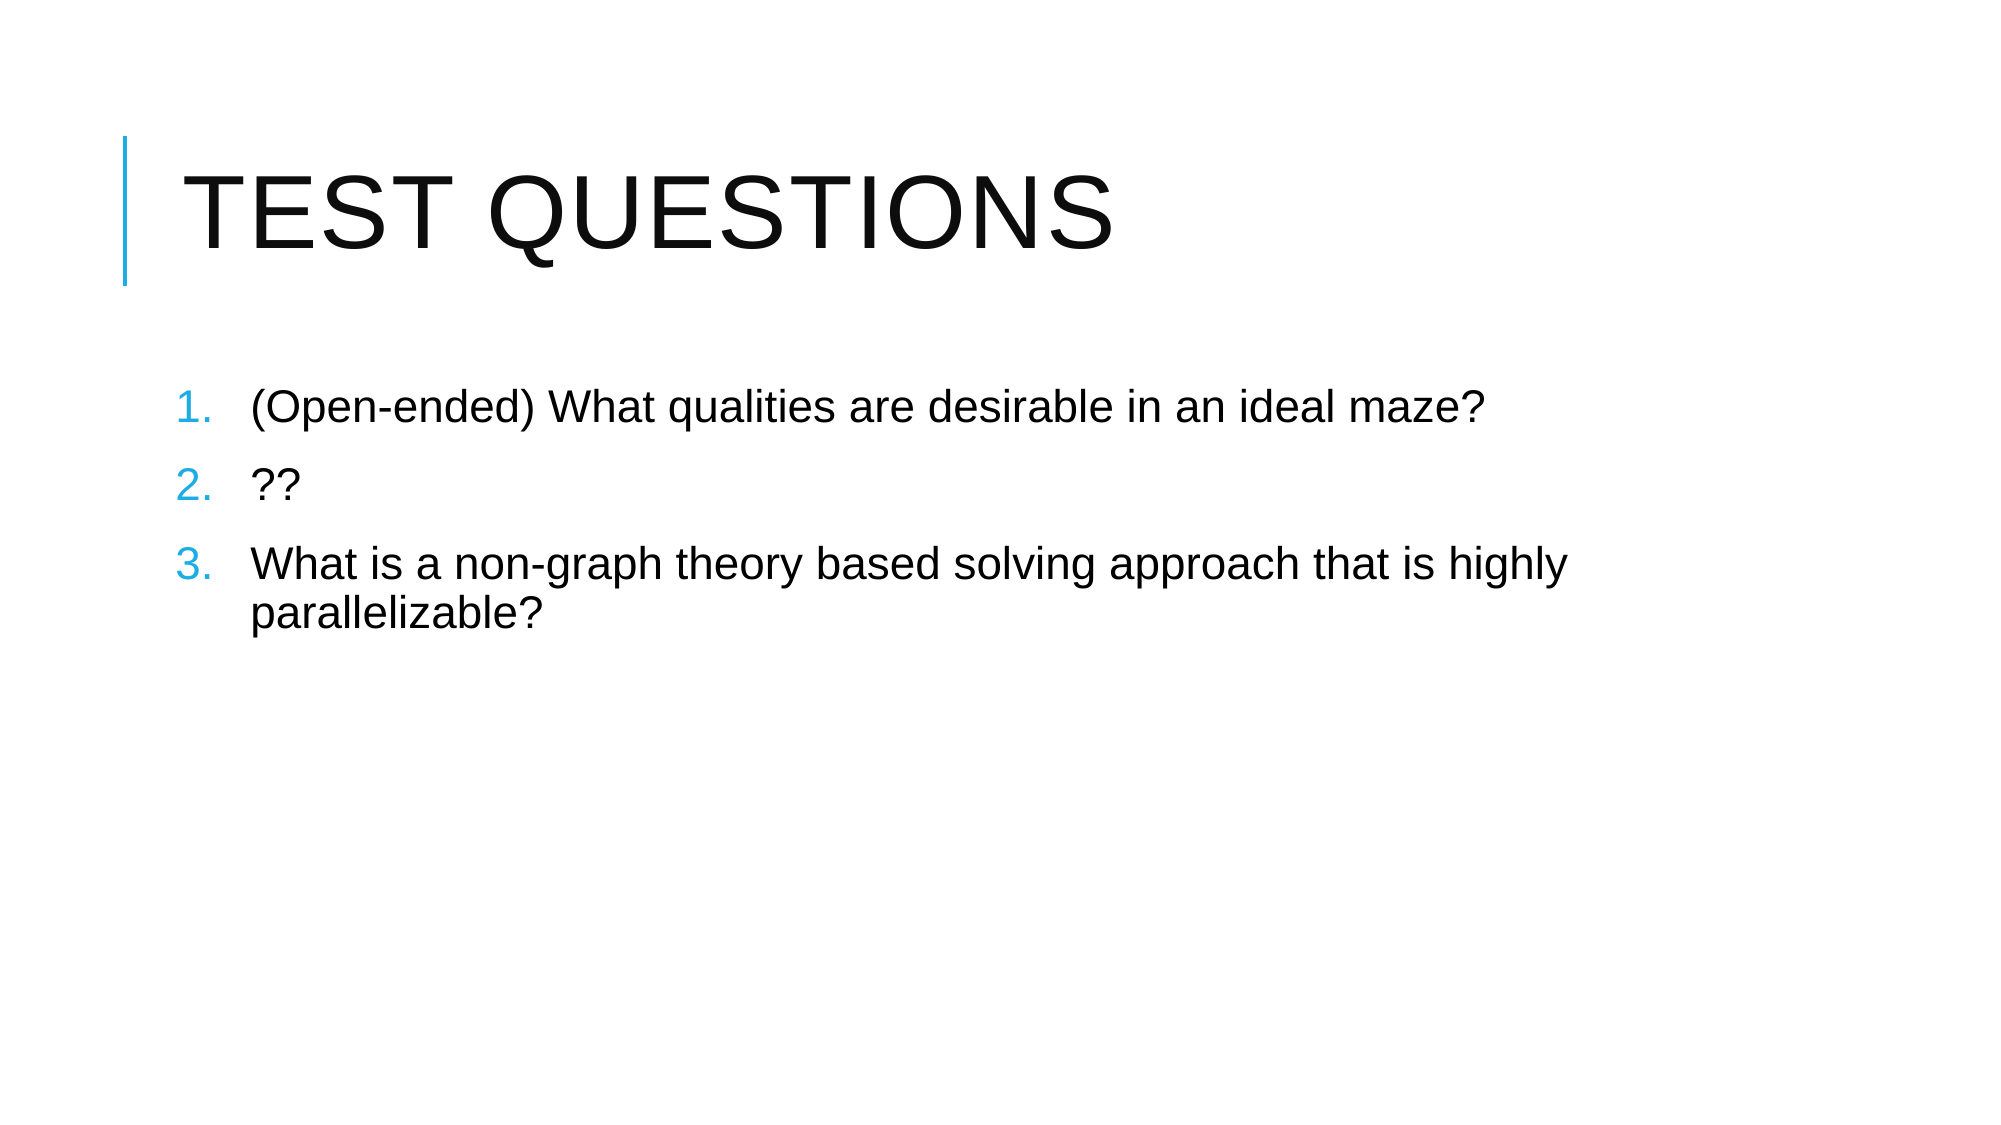

# Test Questions
(Open-ended) What qualities are desirable in an ideal maze?
??
What is a non-graph theory based solving approach that is highly parallelizable?